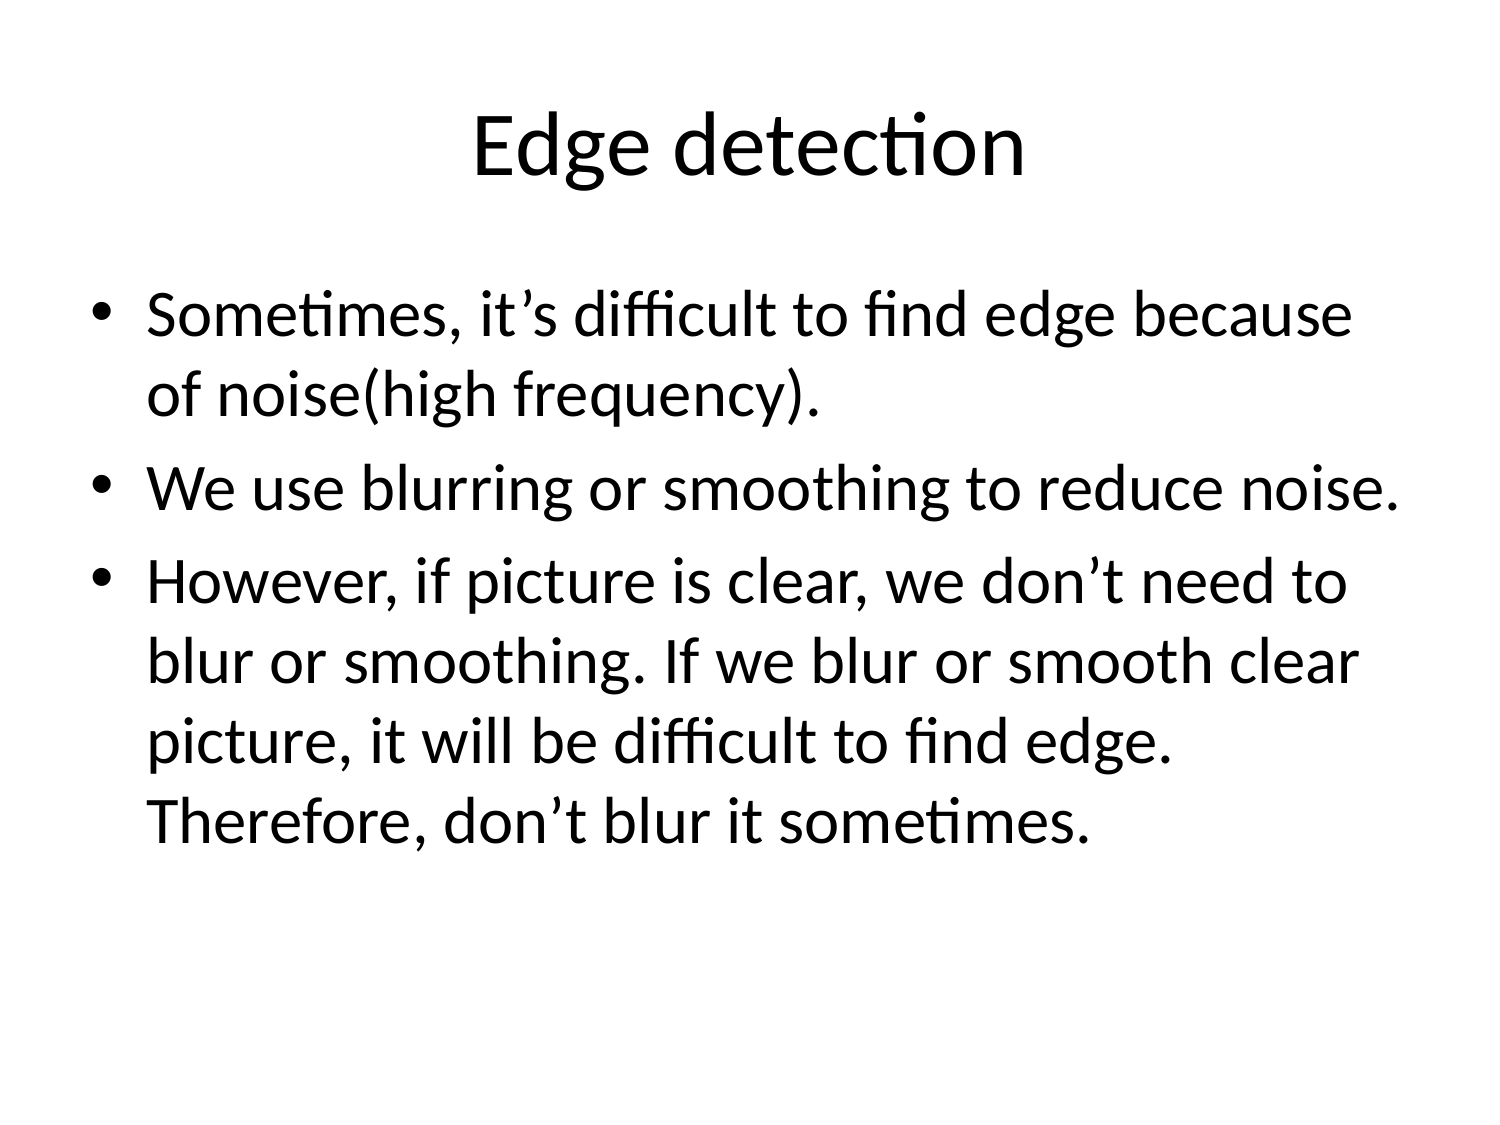

# Edge detection
Sometimes, it’s difficult to find edge because of noise(high frequency).
We use blurring or smoothing to reduce noise.
However, if picture is clear, we don’t need to blur or smoothing. If we blur or smooth clear picture, it will be difficult to find edge. Therefore, don’t blur it sometimes.